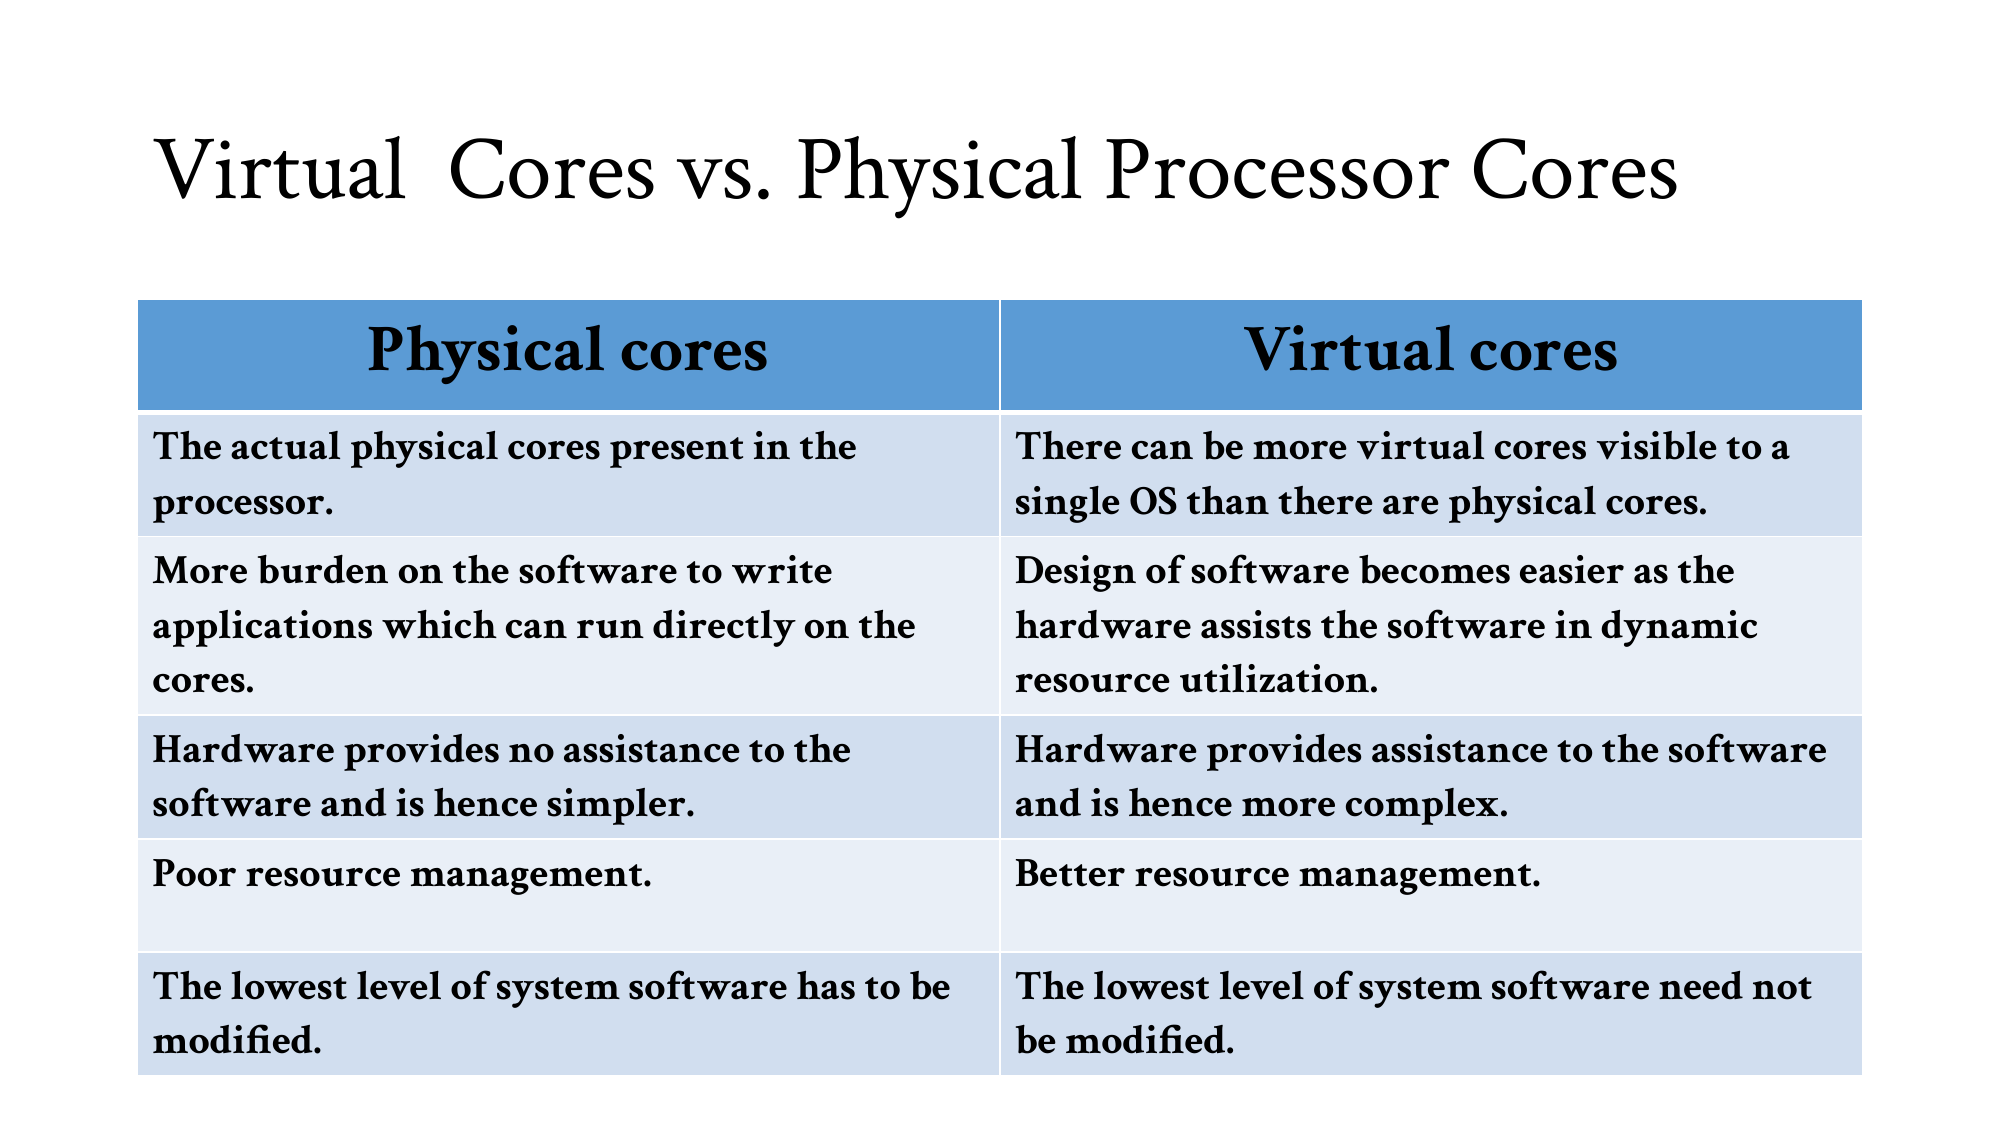

# Virtual  Cores vs. Physical Processor Cores
| Physical cores | Virtual cores |
| --- | --- |
| The actual physical cores present in the processor. | There can be more virtual cores visible to a single OS than there are physical cores. |
| More burden on the software to write applications which can run directly on the cores. | Design of software becomes easier as the hardware assists the software in dynamic resource utilization. |
| Hardware provides no assistance to the software and is hence simpler. | Hardware provides assistance to the software and is hence more complex. |
| Poor resource management. | Better resource management. |
| The lowest level of system software has to be modified. | The lowest level of system software need not be modified. |